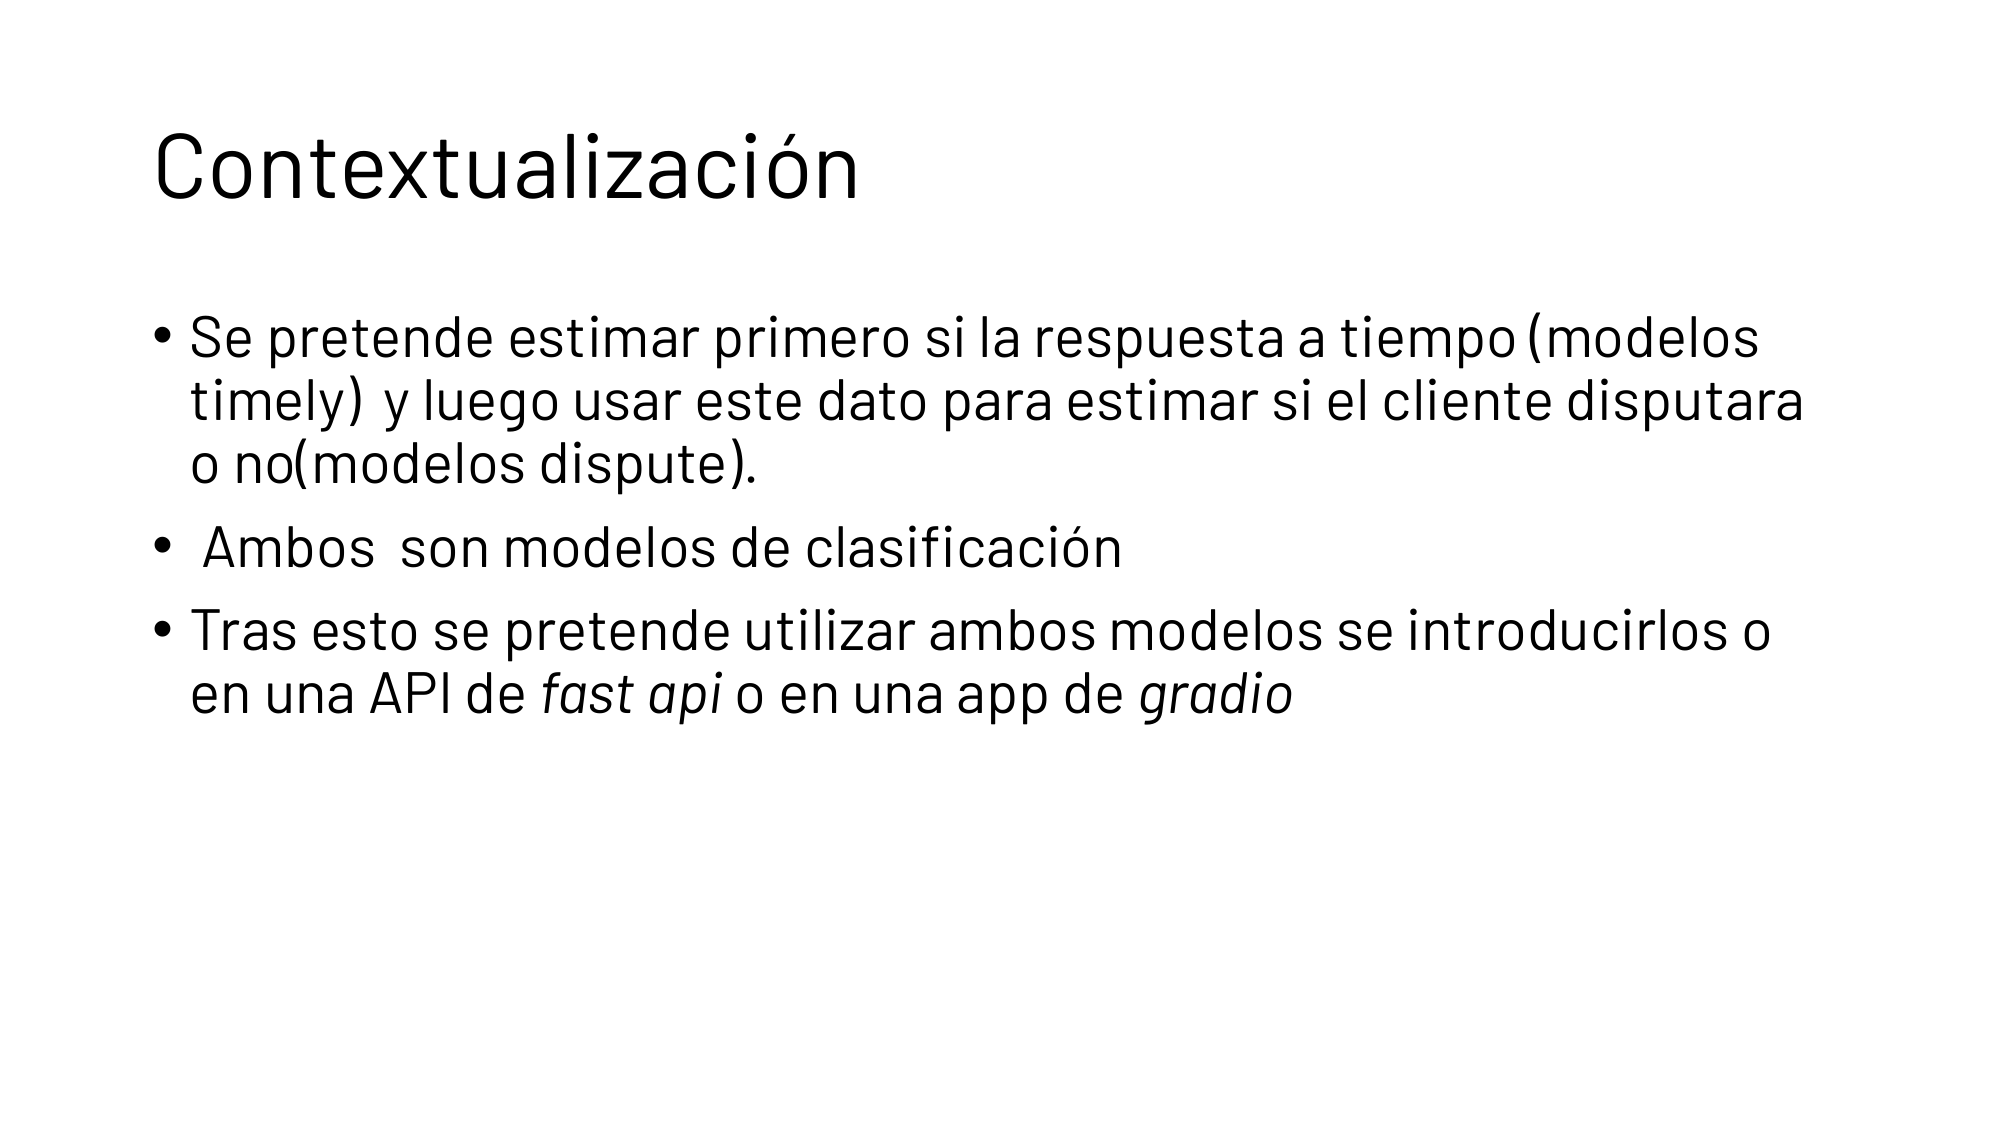

# Contextualización
Se pretende estimar primero si la respuesta a tiempo (modelos timely)  y luego usar este dato para estimar si el cliente disputara o no(modelos dispute).
 Ambos  son modelos de clasificación
Tras esto se pretende utilizar ambos modelos se introducirlos o en una API de fast api o en una app de gradio